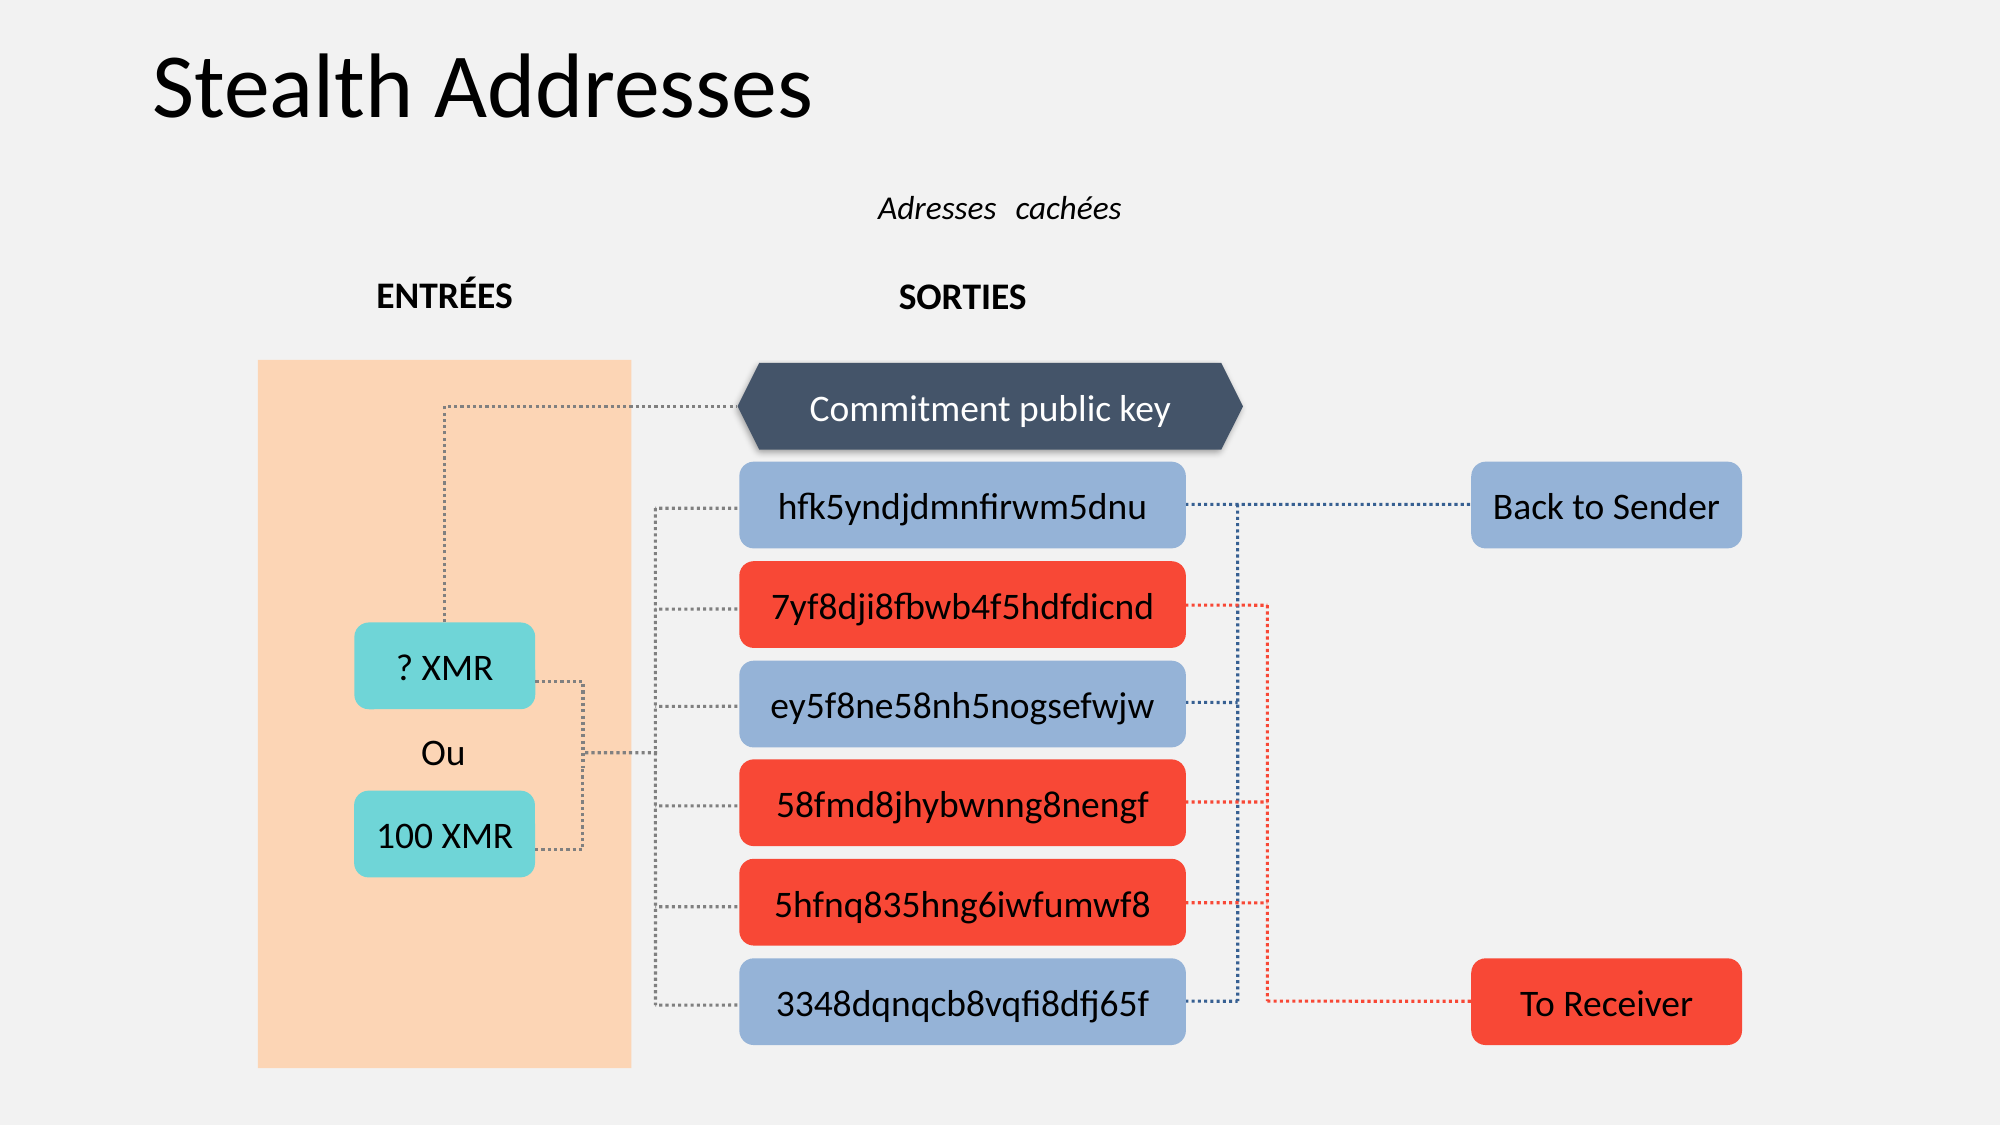

Stealth Addresses
Adresses cachées
ENTRÉES
SORTIES

Commitment public key

hfk5yndjdmnfirwm5dnu
Back to Sender

7yf8dji8fbwb4f5hdfdicnd

? XMR
ey5f8ne58nh5nogsefwjw

Ou

58fmd8jhybwnng8nengf

100 XMR

5hfnq835hng6iwfumwf8

3348dqnqcb8vqfi8dfj65f
To Receiver